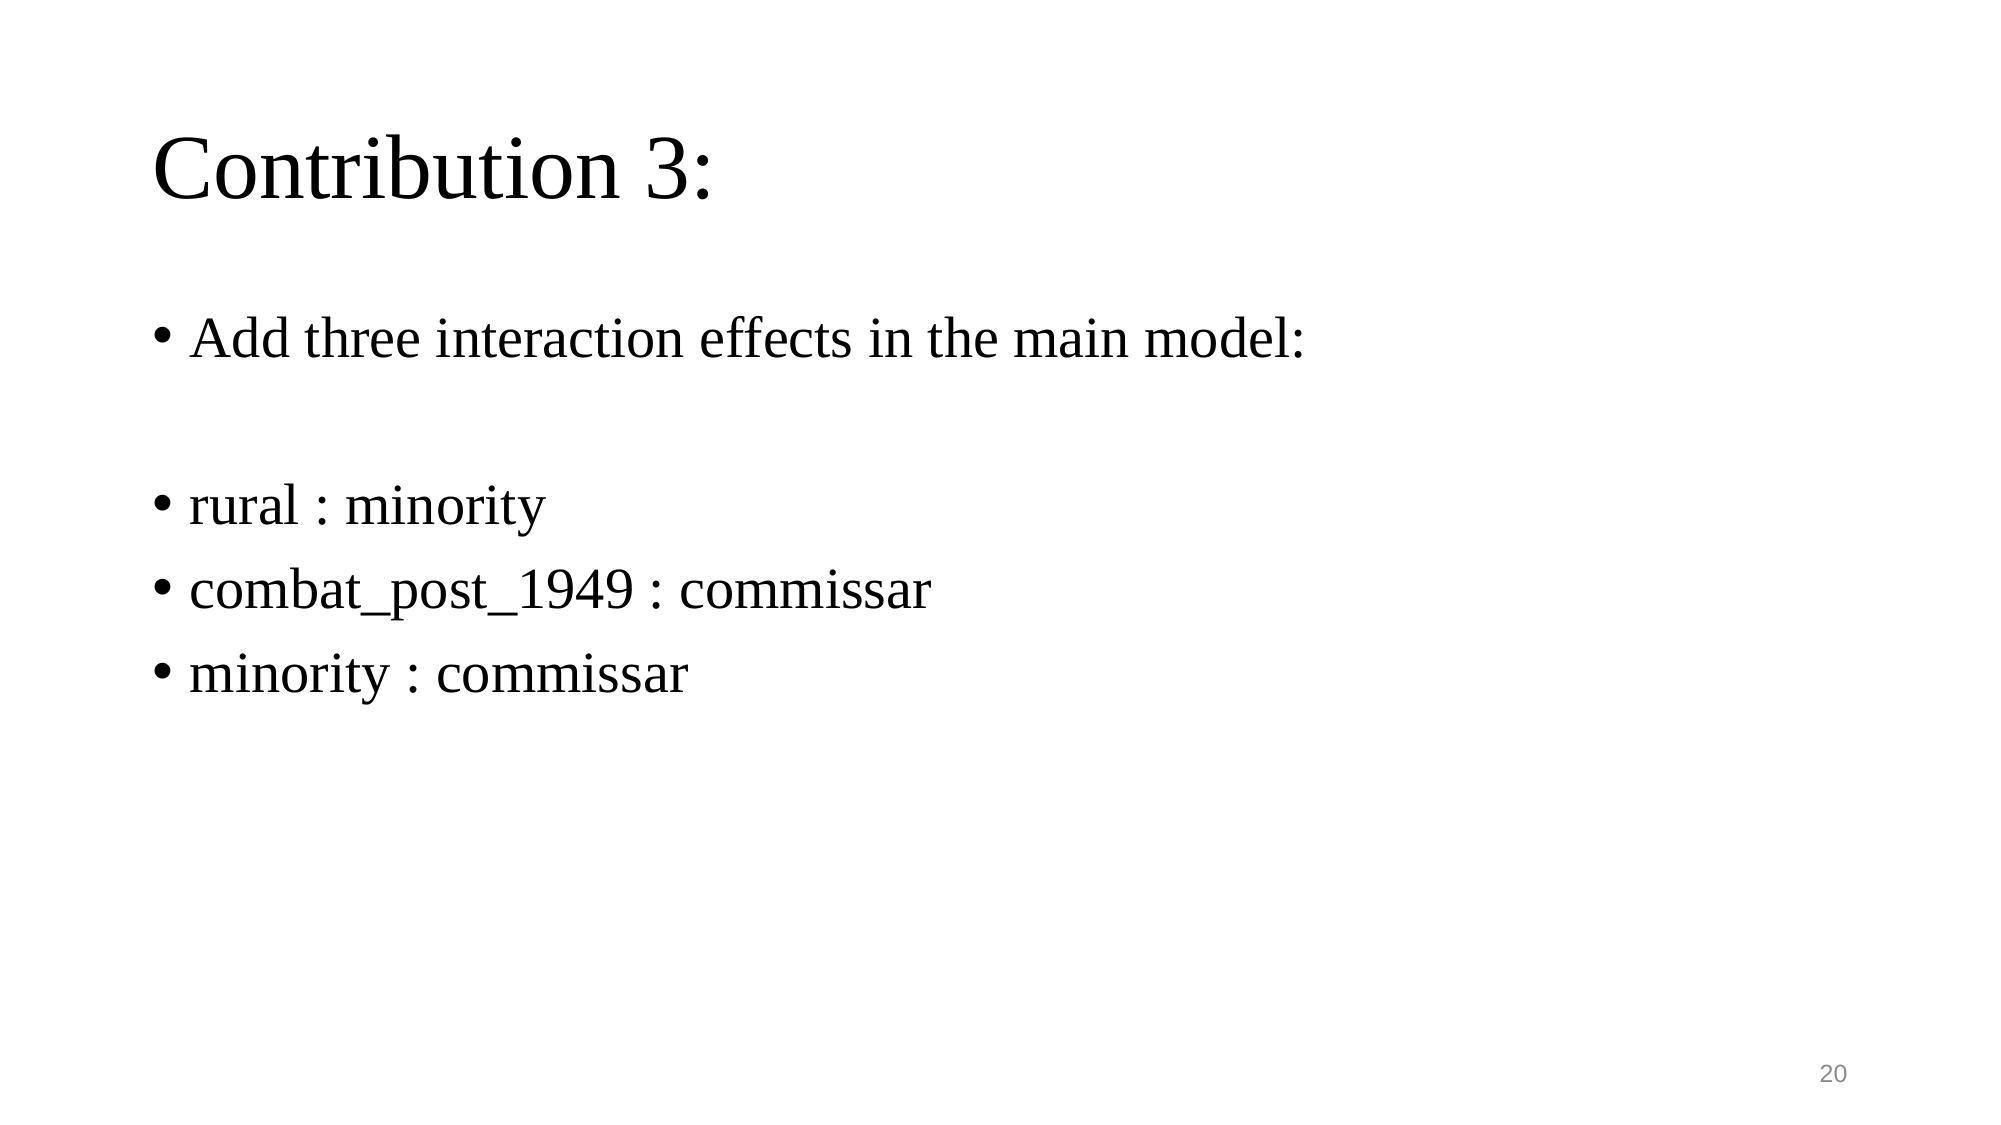

# Contribution 3:
Add three interaction effects in the main model:

rural : minority
combat_post_1949 : commissar
minority : commissar

20